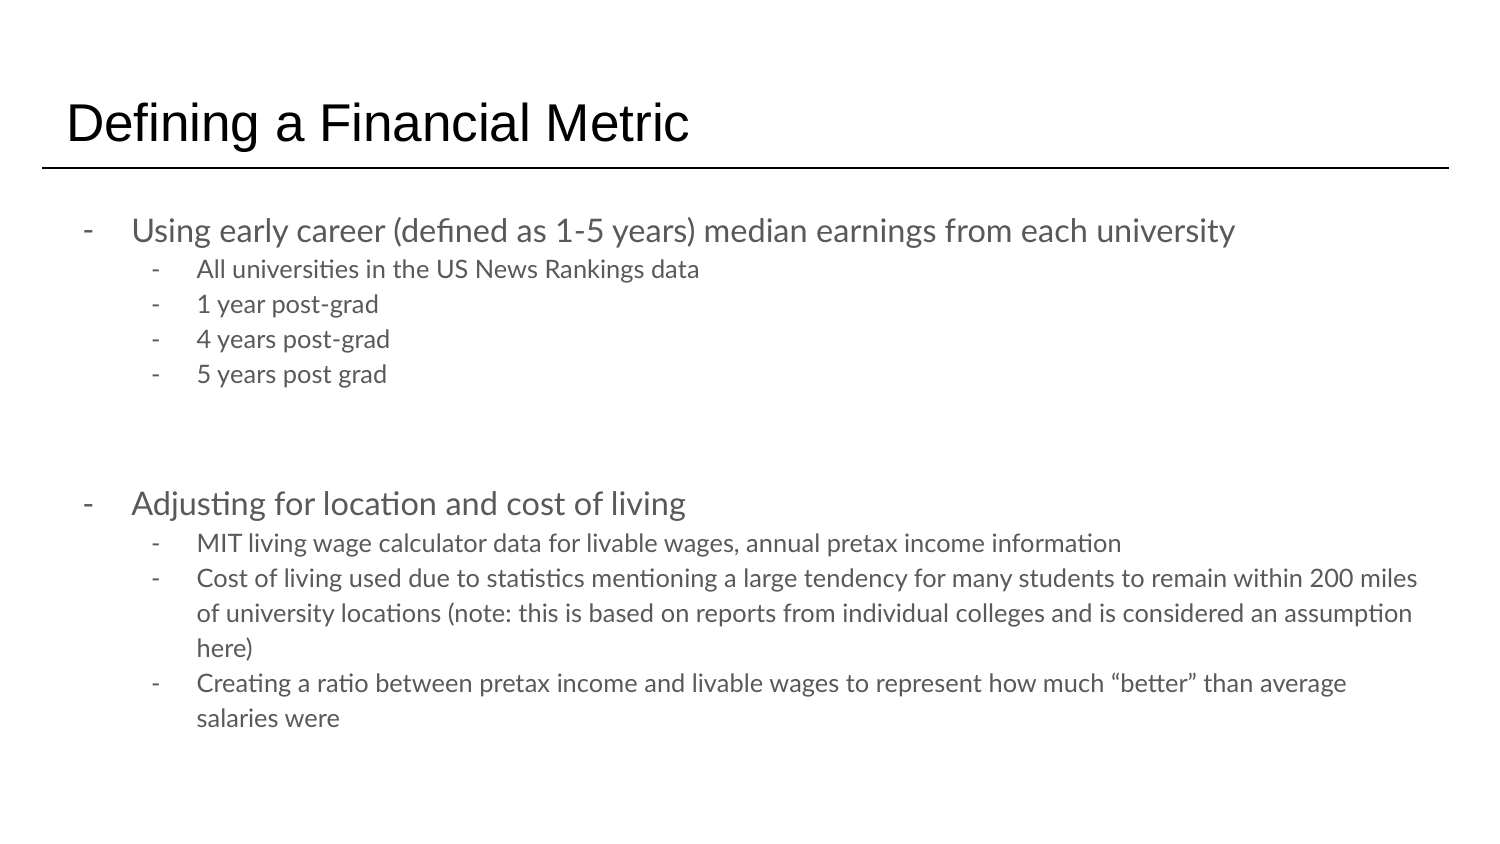

# Defining a Financial Metric
Using early career (defined as 1-5 years) median earnings from each university
All universities in the US News Rankings data
1 year post-grad
4 years post-grad
5 years post grad

Adjusting for location and cost of living
MIT living wage calculator data for livable wages, annual pretax income information
Cost of living used due to statistics mentioning a large tendency for many students to remain within 200 miles of university locations (note: this is based on reports from individual colleges and is considered an assumption here)
Creating a ratio between pretax income and livable wages to represent how much “better” than average salaries were